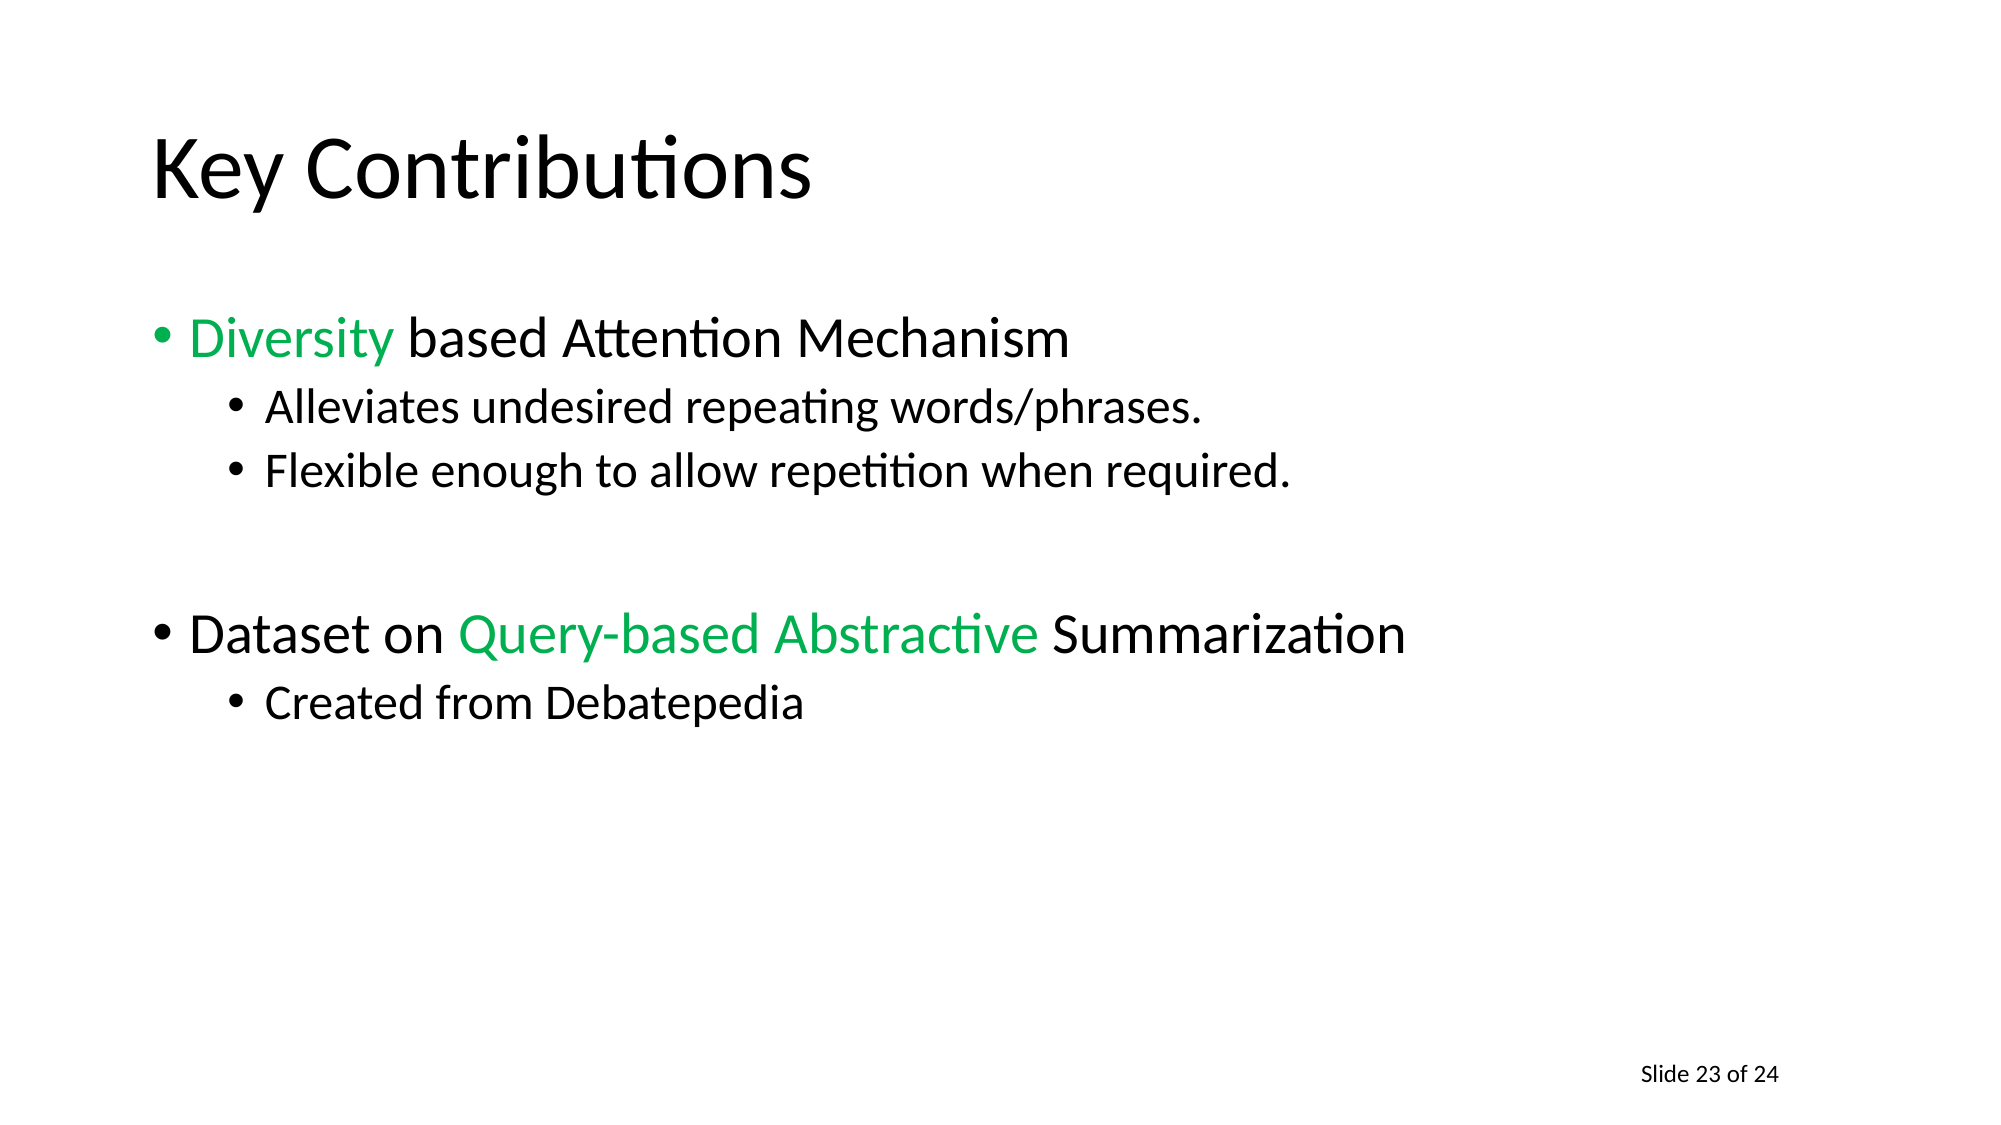

# Key Contributions
Diversity based Attention Mechanism
Alleviates undesired repeating words/phrases.
Flexible enough to allow repetition when required.

Dataset on Query-based Abstractive Summarization
Created from Debatepedia